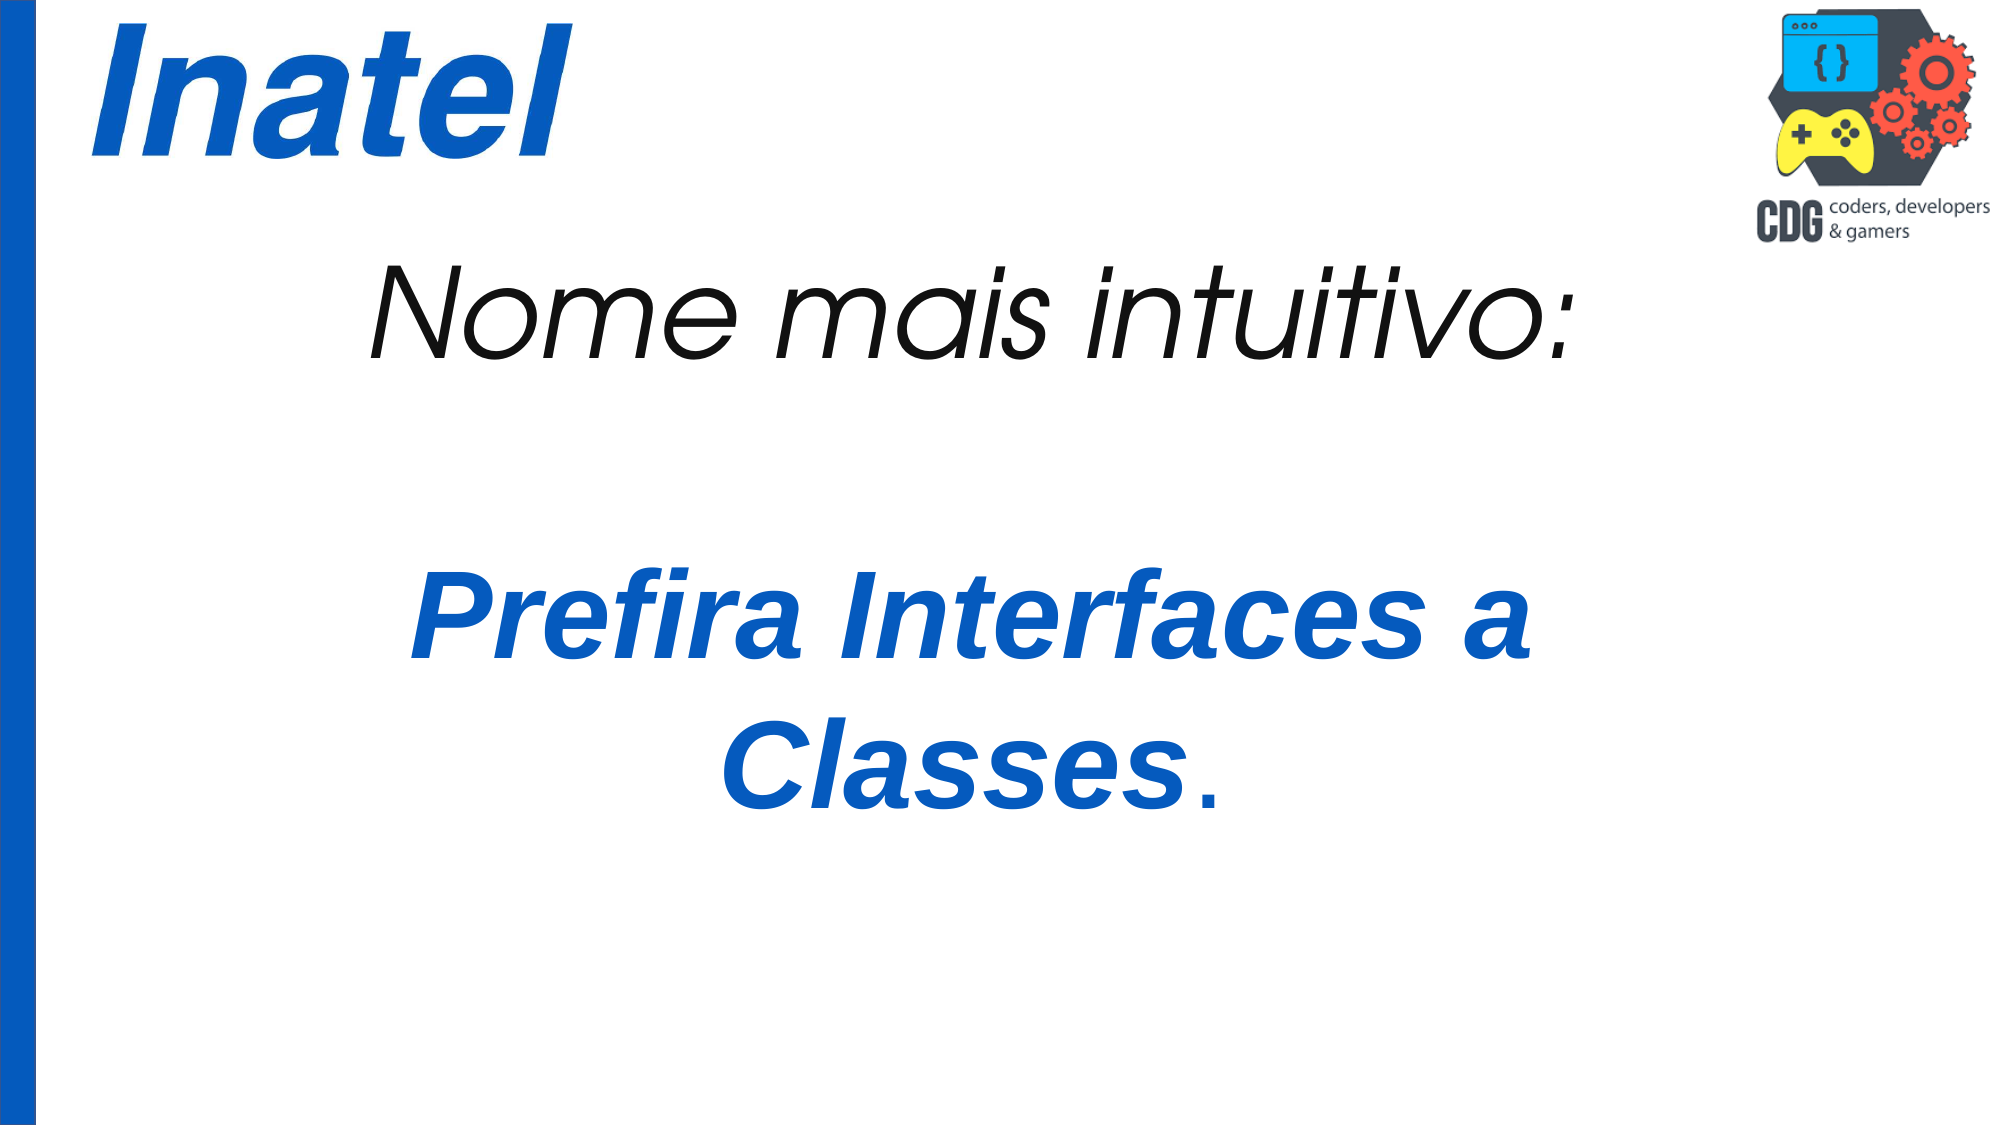

Nome mais intuitivo:

Prefira Interfaces a Classes.